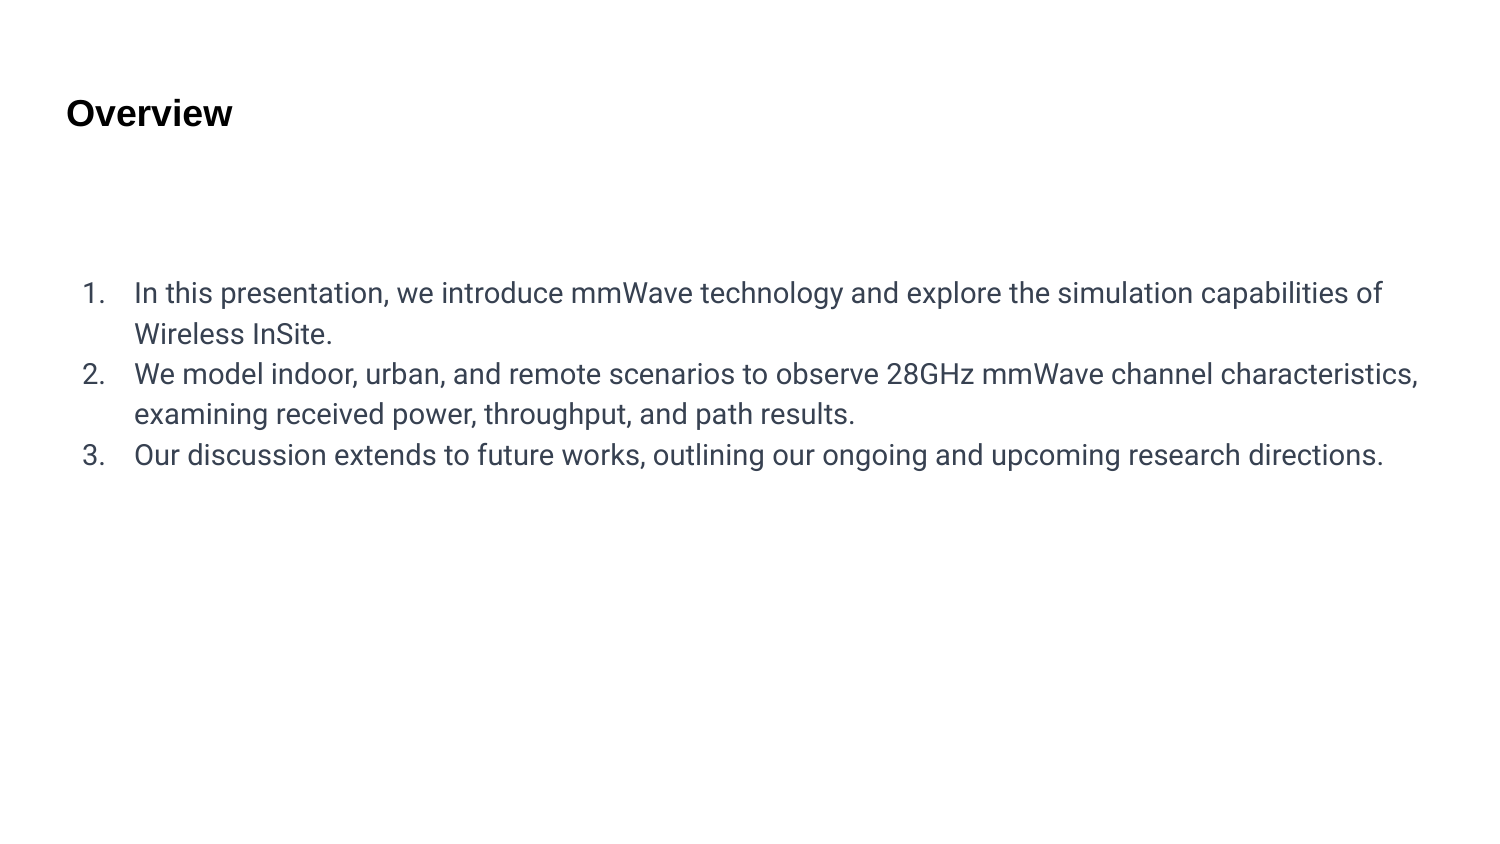

# Overview

In this presentation, we introduce mmWave technology and explore the simulation capabilities of Wireless InSite.
We model indoor, urban, and remote scenarios to observe 28GHz mmWave channel characteristics, examining received power, throughput, and path results.
Our discussion extends to future works, outlining our ongoing and upcoming research directions.